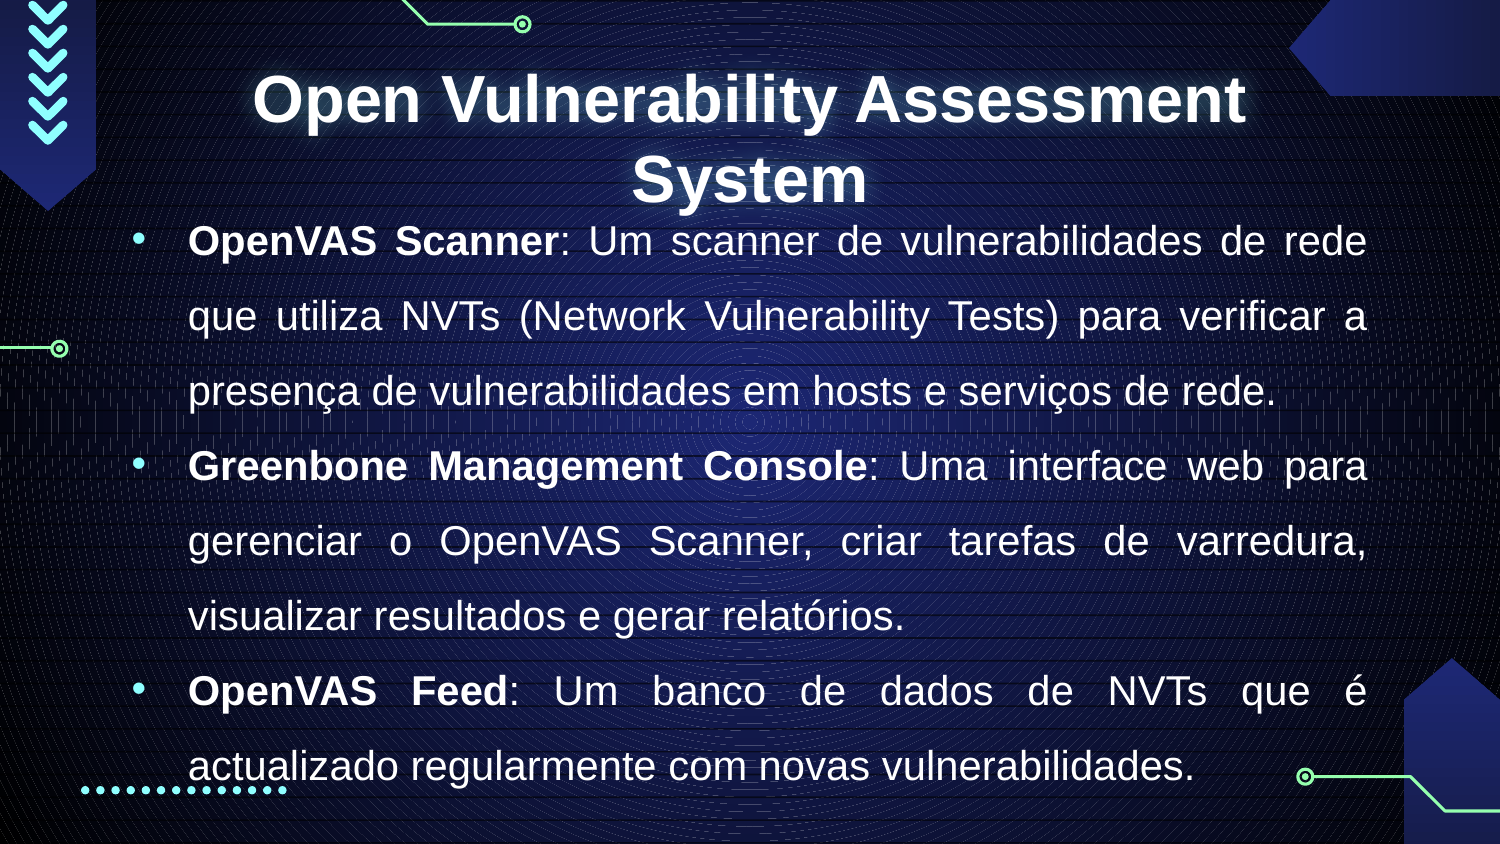

# Open Vulnerability Assessment System
OpenVAS Scanner: Um scanner de vulnerabilidades de rede que utiliza NVTs (Network Vulnerability Tests) para verificar a presença de vulnerabilidades em hosts e serviços de rede.
Greenbone Management Console: Uma interface web para gerenciar o OpenVAS Scanner, criar tarefas de varredura, visualizar resultados e gerar relatórios.
OpenVAS Feed: Um banco de dados de NVTs que é actualizado regularmente com novas vulnerabilidades.